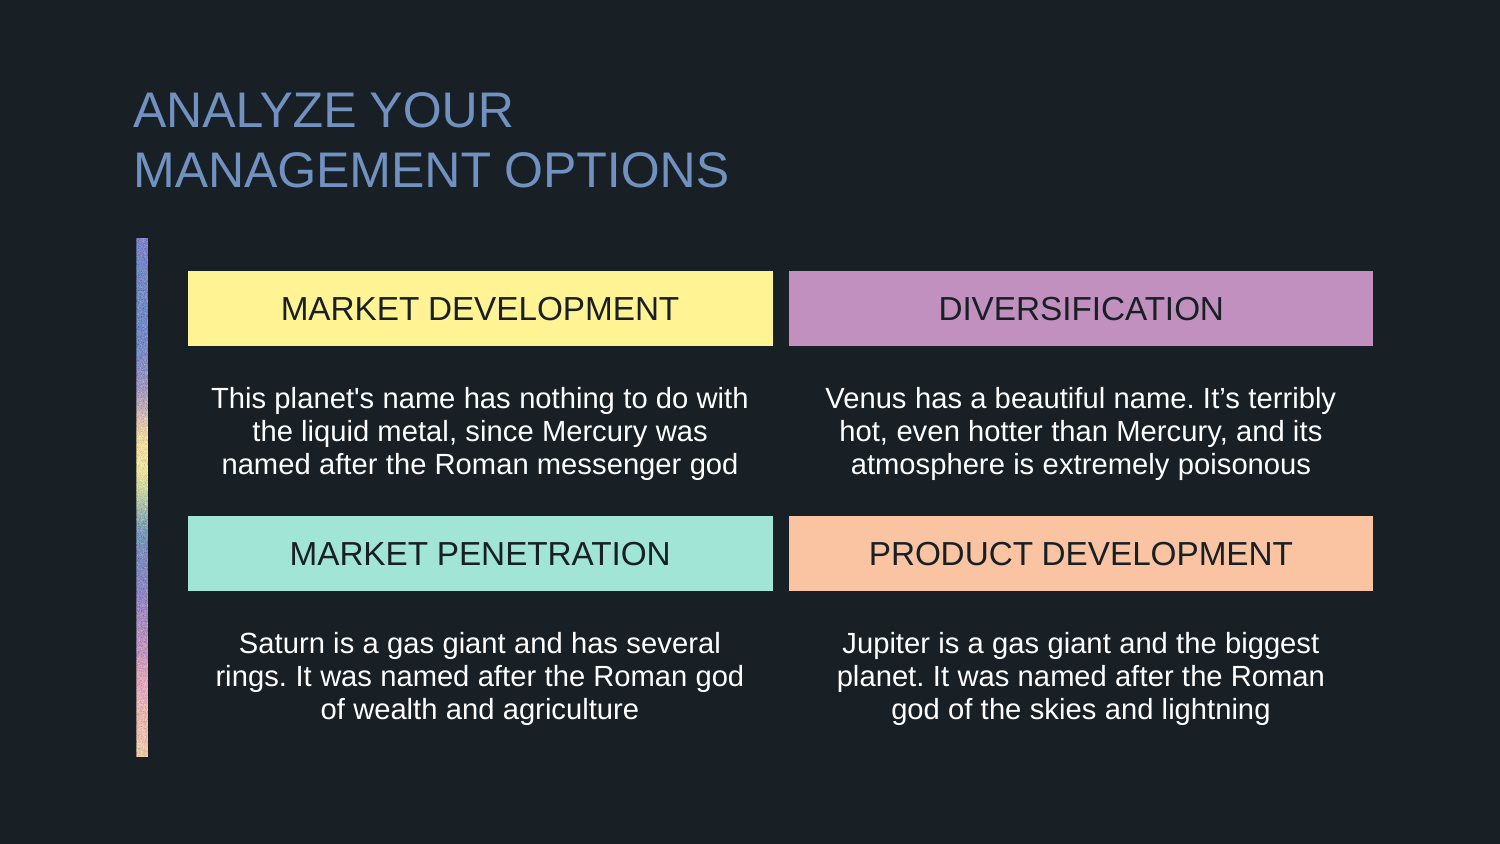

# ANALYZE YOUR MANAGEMENT OPTIONS
| MARKET DEVELOPMENT | DIVERSIFICATION |
| --- | --- |
| This planet's name has nothing to do with the liquid metal, since Mercury was named after the Roman messenger god | Venus has a beautiful name. It’s terribly hot, even hotter than Mercury, and its atmosphere is extremely poisonous |
| MARKET PENETRATION | PRODUCT DEVELOPMENT |
| Saturn is a gas giant and has several rings. It was named after the Roman god of wealth and agriculture | Jupiter is a gas giant and the biggest planet. It was named after the Roman god of the skies and lightning |